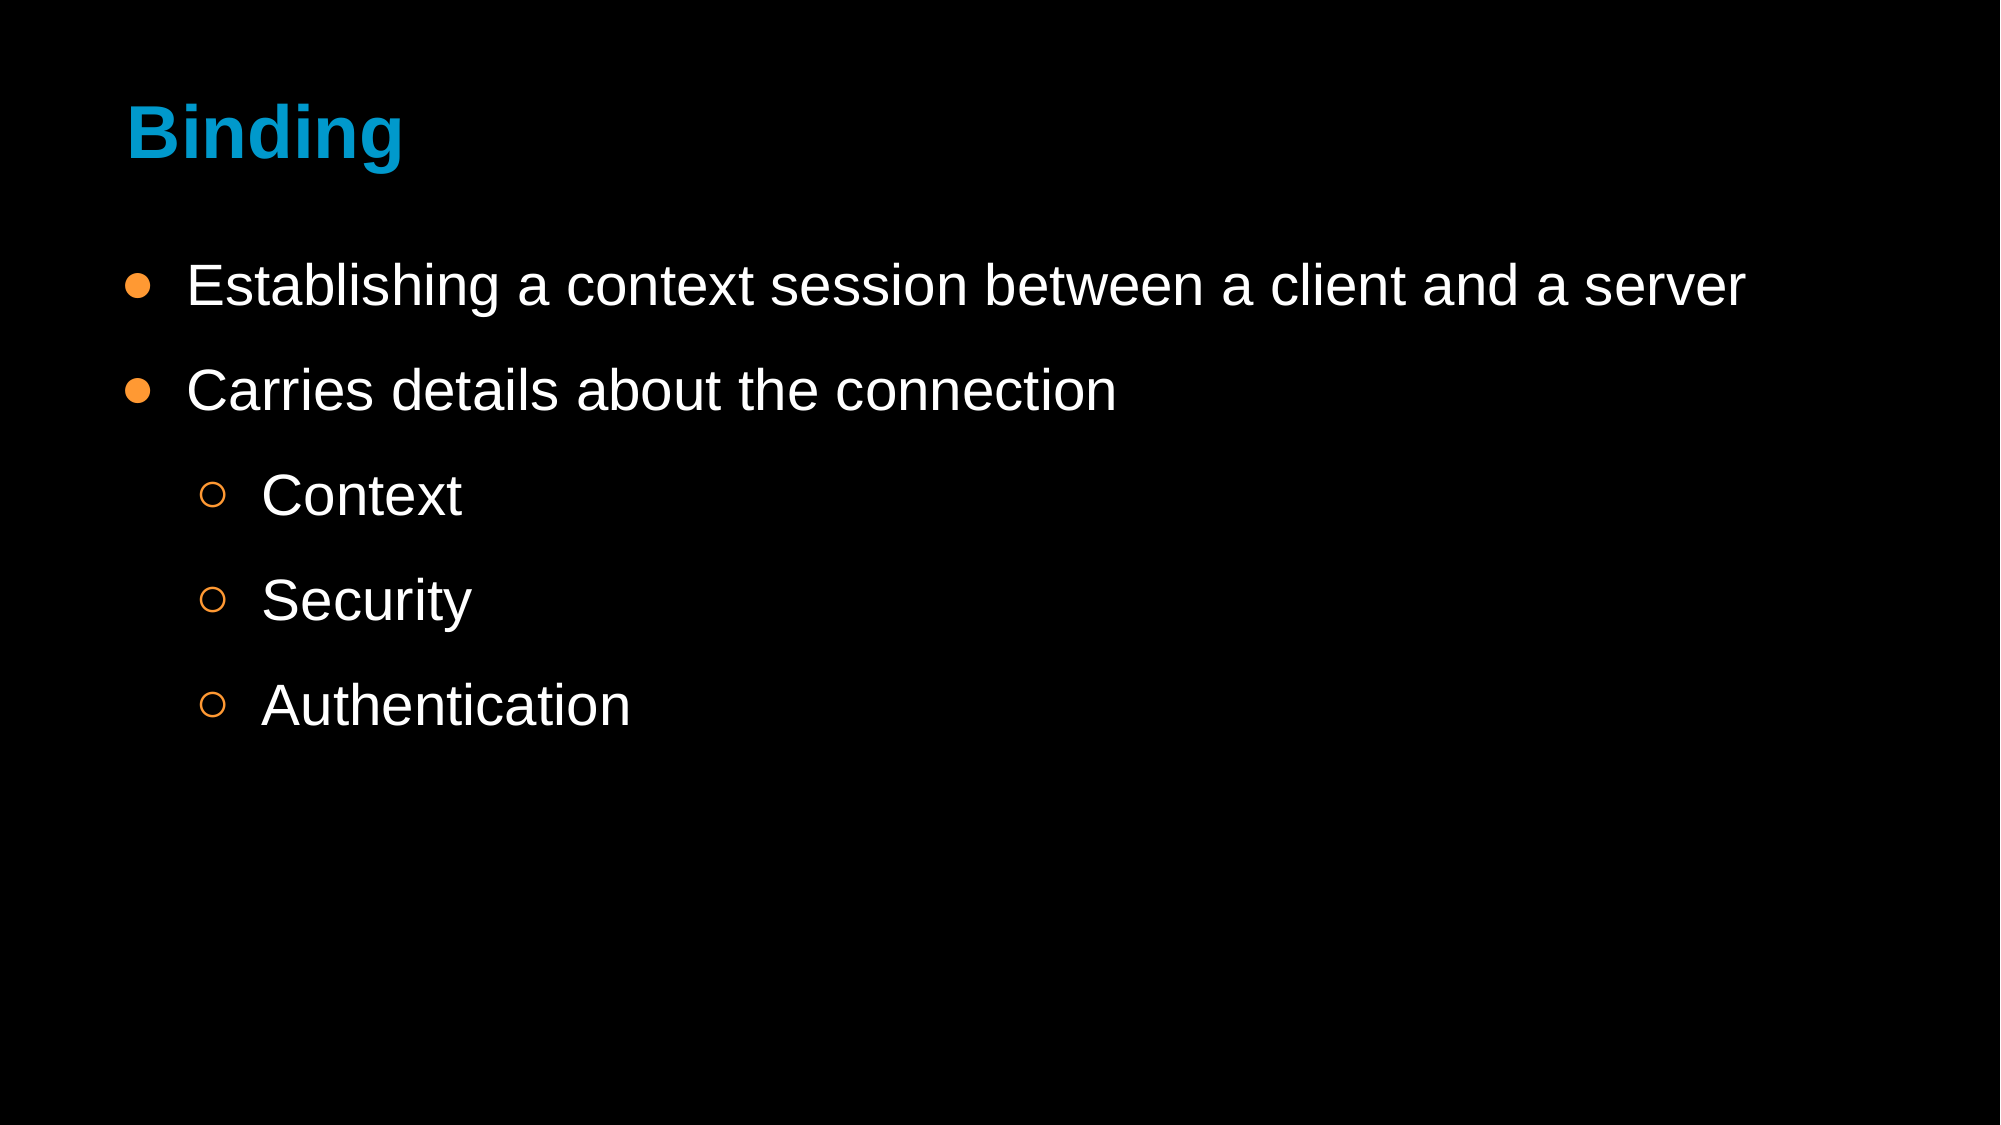

# Binding
Establishing a context session between a client and a server
Carries details about the connection
Context
Security
Authentication